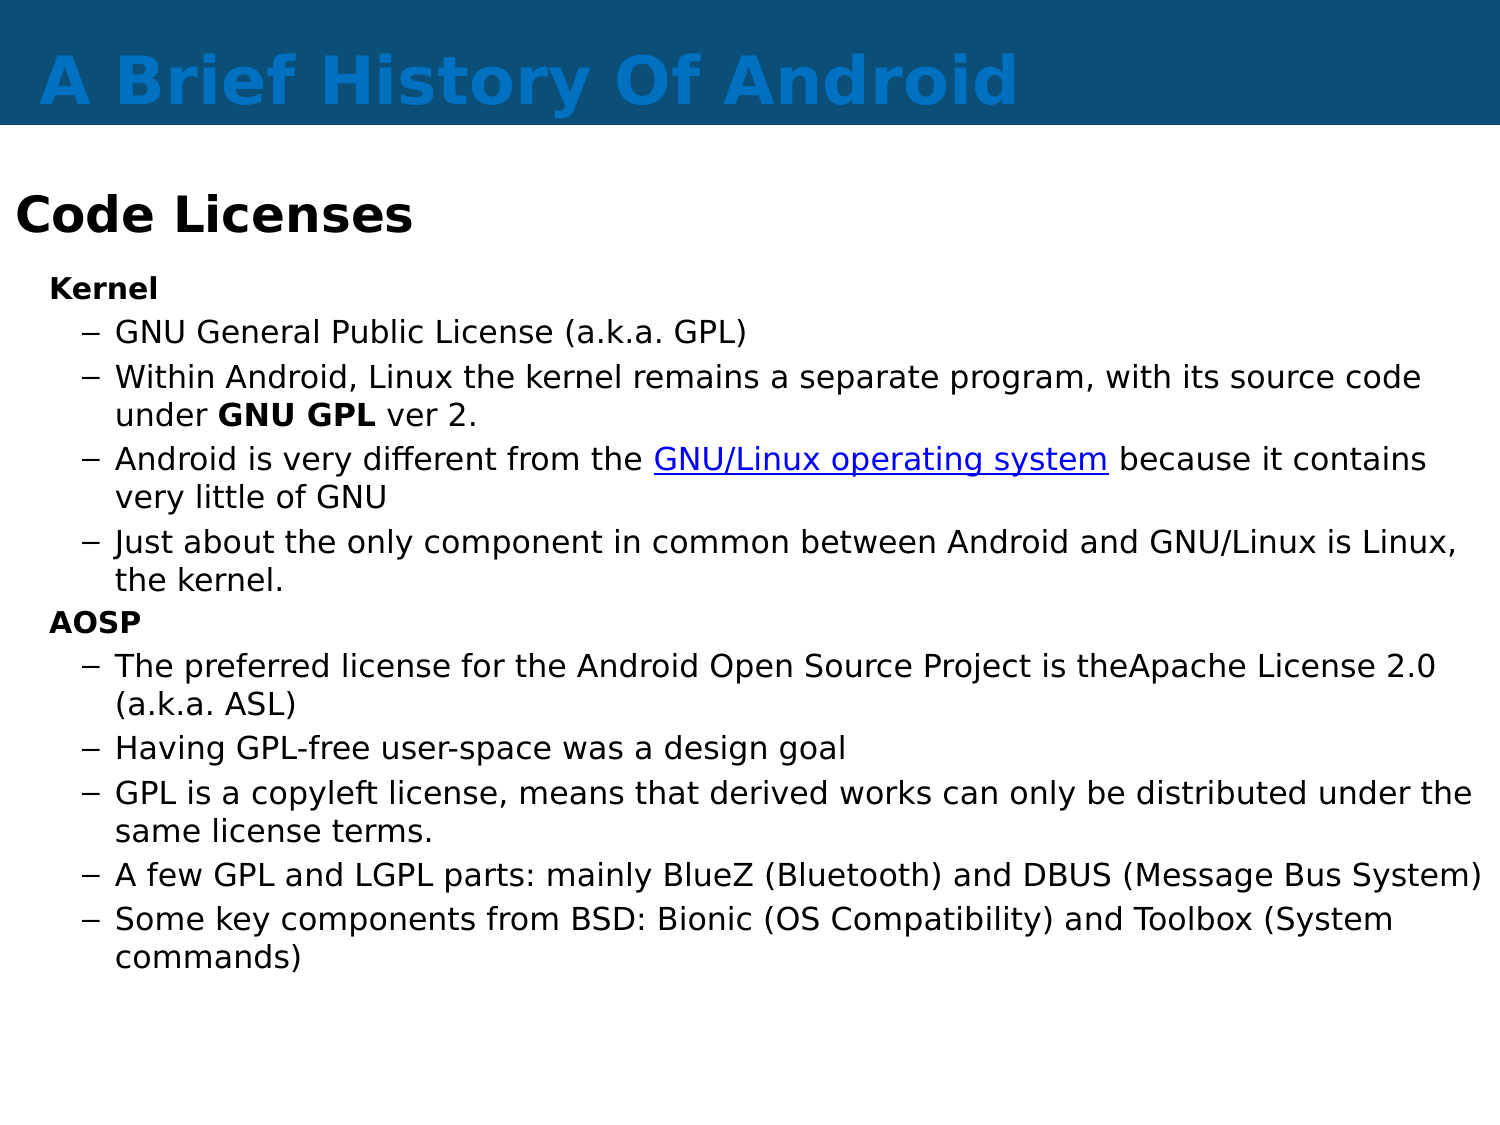

# A Brief History Of Android
Code Licenses
Kernel
GNU General Public License (a.k.a. GPL)
Within Android, Linux the kernel remains a separate program, with its source code under GNU GPL ver 2.
Android is very different from the GNU/Linux operating system because it contains very little of GNU
Just about the only component in common between Android and GNU/Linux is Linux, the kernel.
AOSP
The preferred license for the Android Open Source Project is theApache License 2.0 (a.k.a. ASL)
Having GPL-free user-space was a design goal
GPL is a copyleft license, means that derived works can only be distributed under the same license terms.
A few GPL and LGPL parts: mainly BlueZ (Bluetooth) and DBUS (Message Bus System)
Some key components from BSD: Bionic (OS Compatibility) and Toolbox (System commands)